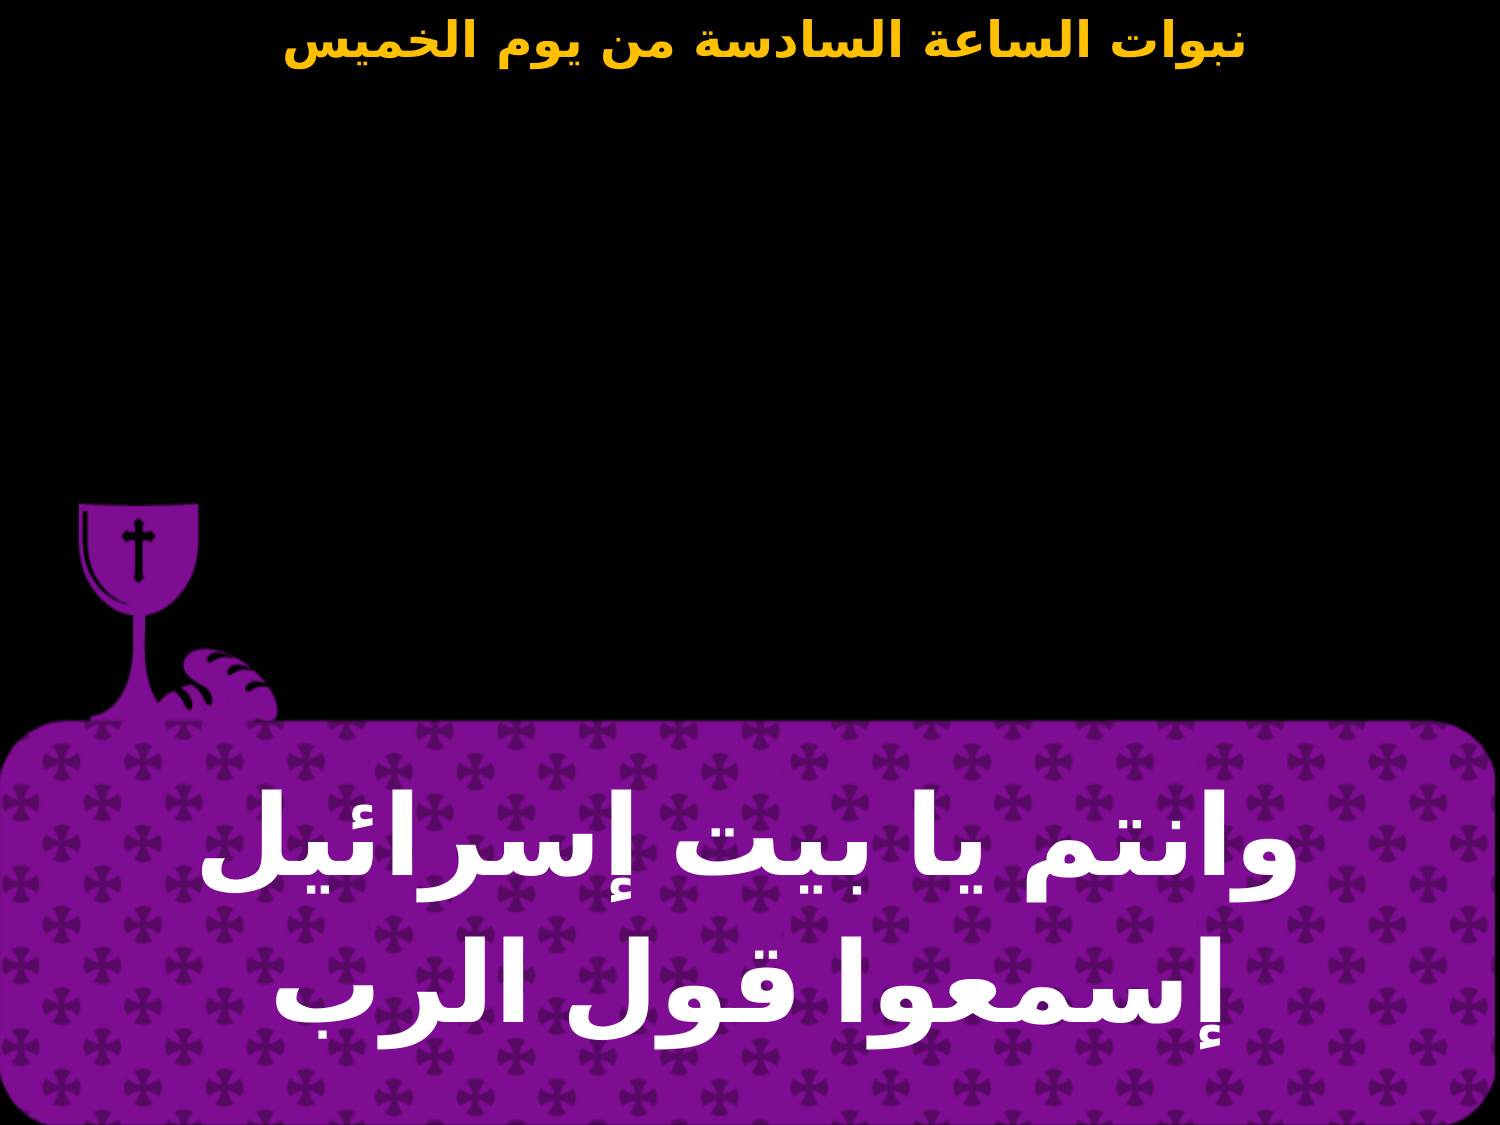

| وانتم يا بيت إسرائيل إسمعوا قول الرب |
| --- |